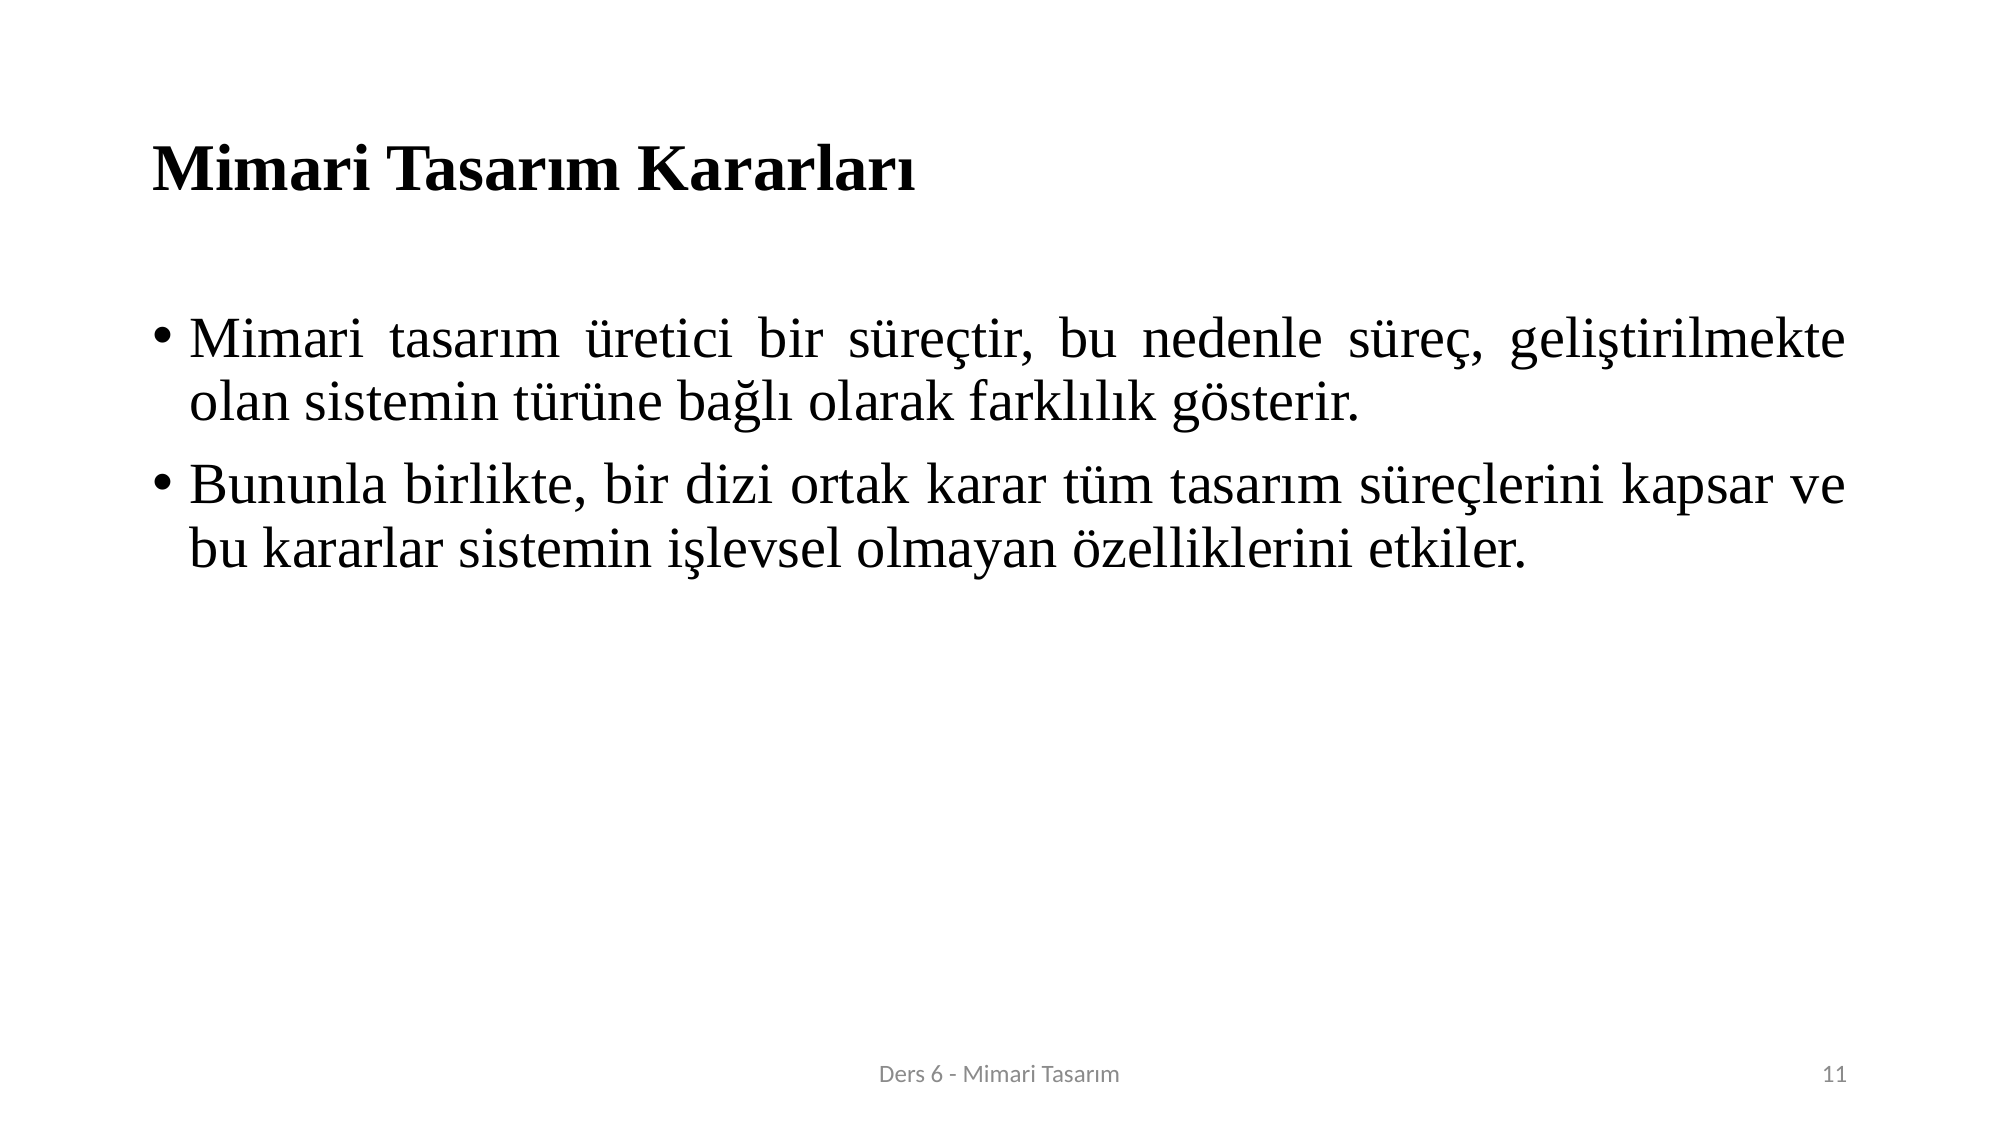

# Mimari Tasarım Kararları
Mimari tasarım üretici bir süreçtir, bu nedenle süreç, geliştirilmekte olan sistemin türüne bağlı olarak farklılık gösterir.
Bununla birlikte, bir dizi ortak karar tüm tasarım süreçlerini kapsar ve bu kararlar sistemin işlevsel olmayan özelliklerini etkiler.
Ders 6 - Mimari Tasarım
11